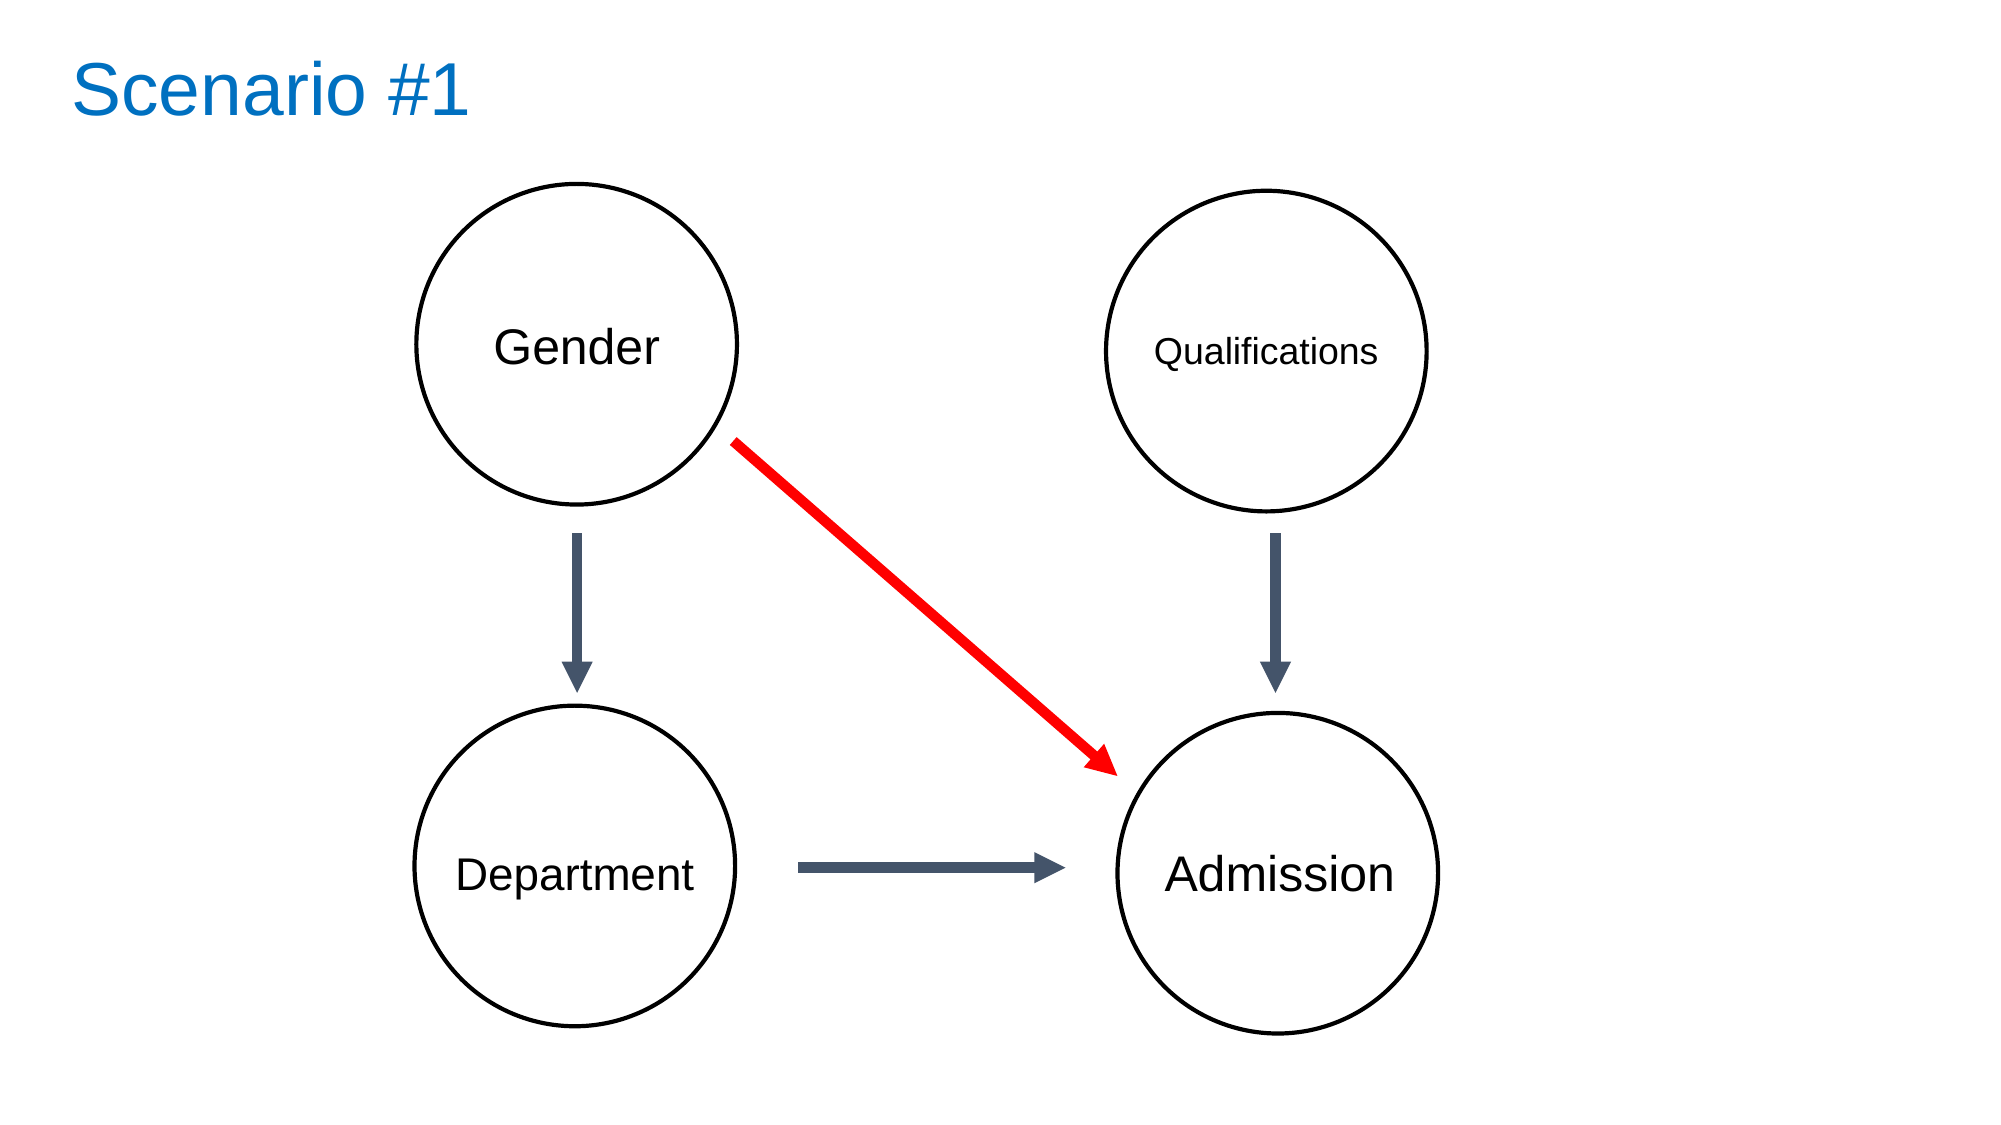

# Scenario #1

Gender
Qualifications

Admission
Department